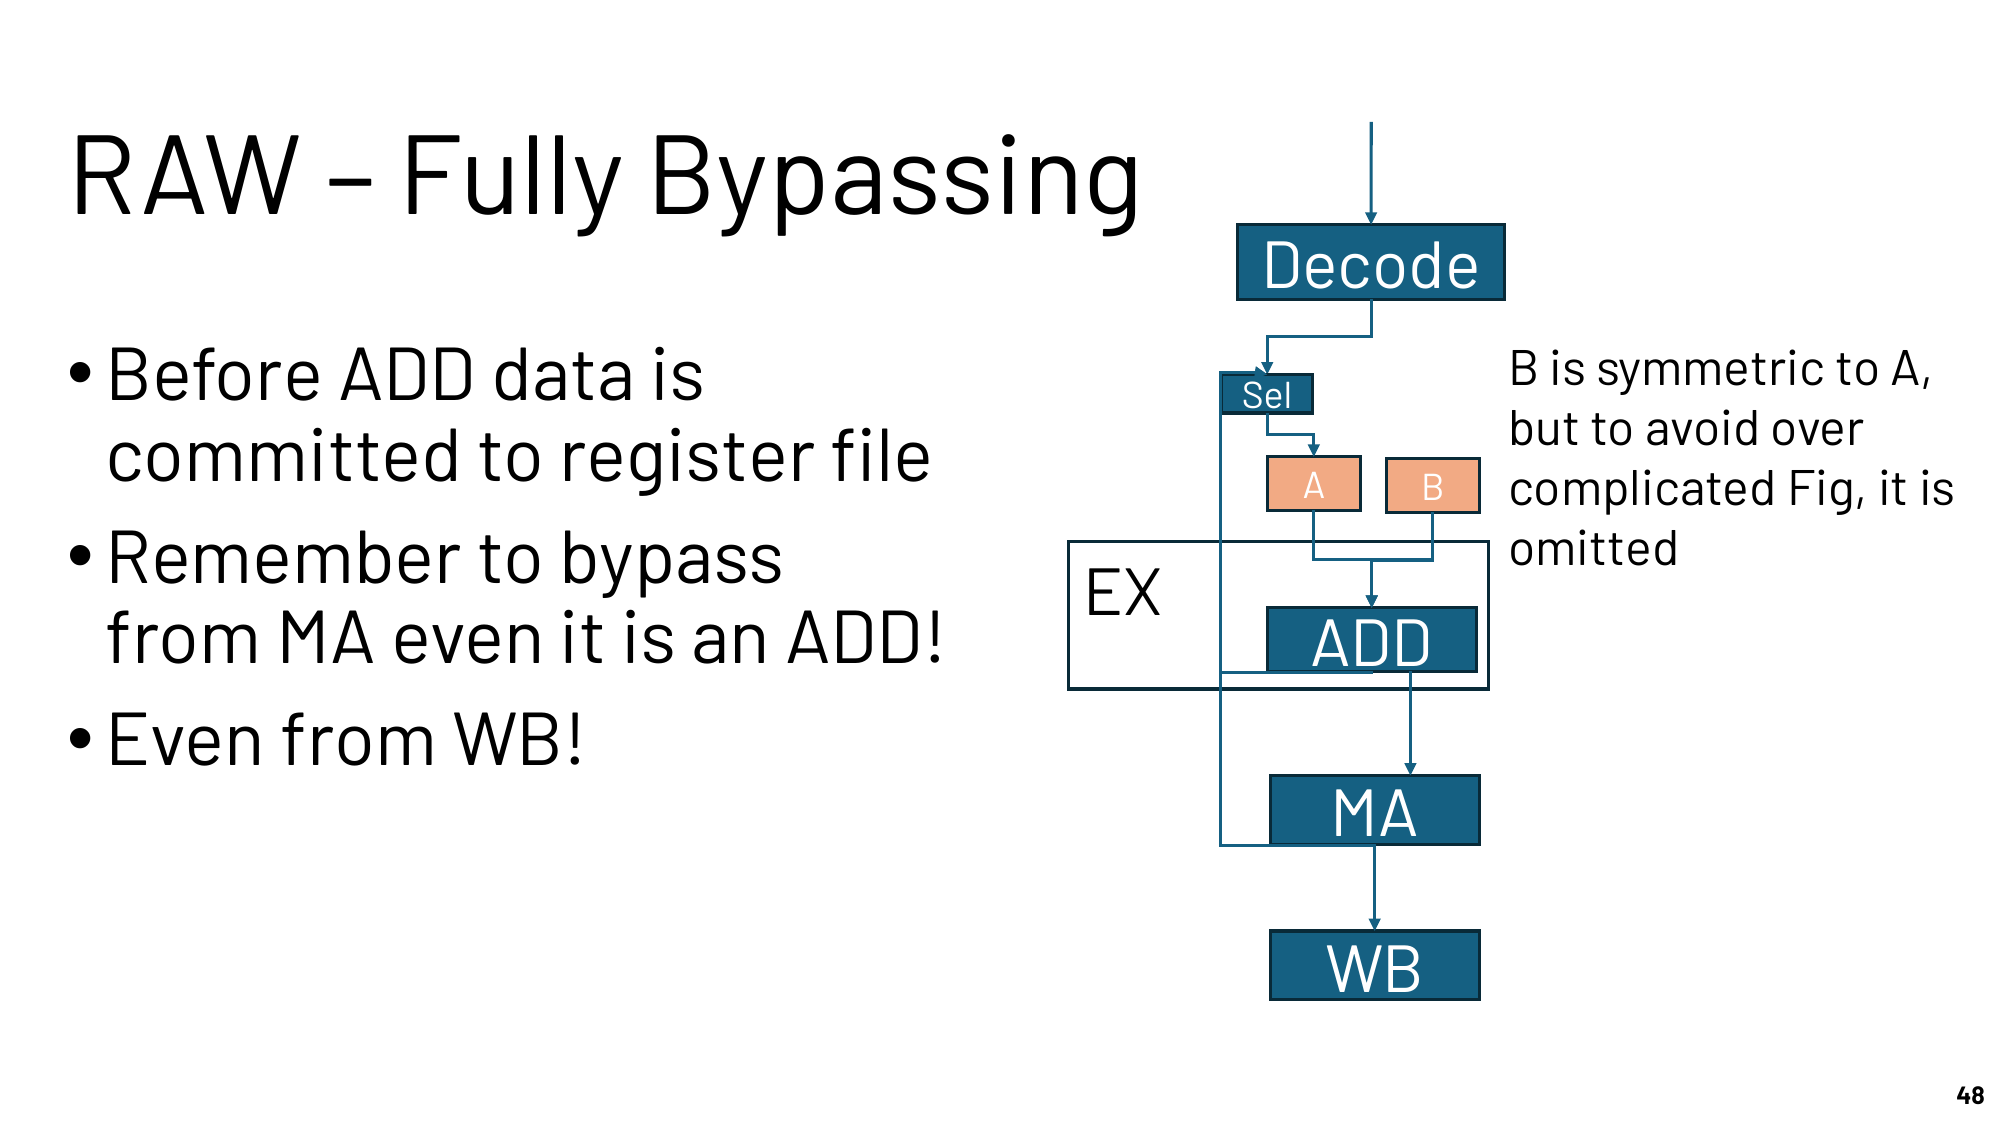

# RAW – Fully Bypassing
Decode
Before ADD data is committed to register file
Remember to bypass from MA even it is an ADD!
Even from WB!
B is symmetric to A, but to avoid over complicated Fig, it is omitted
Sel
A
B
EX
ADD
MA
WB
48